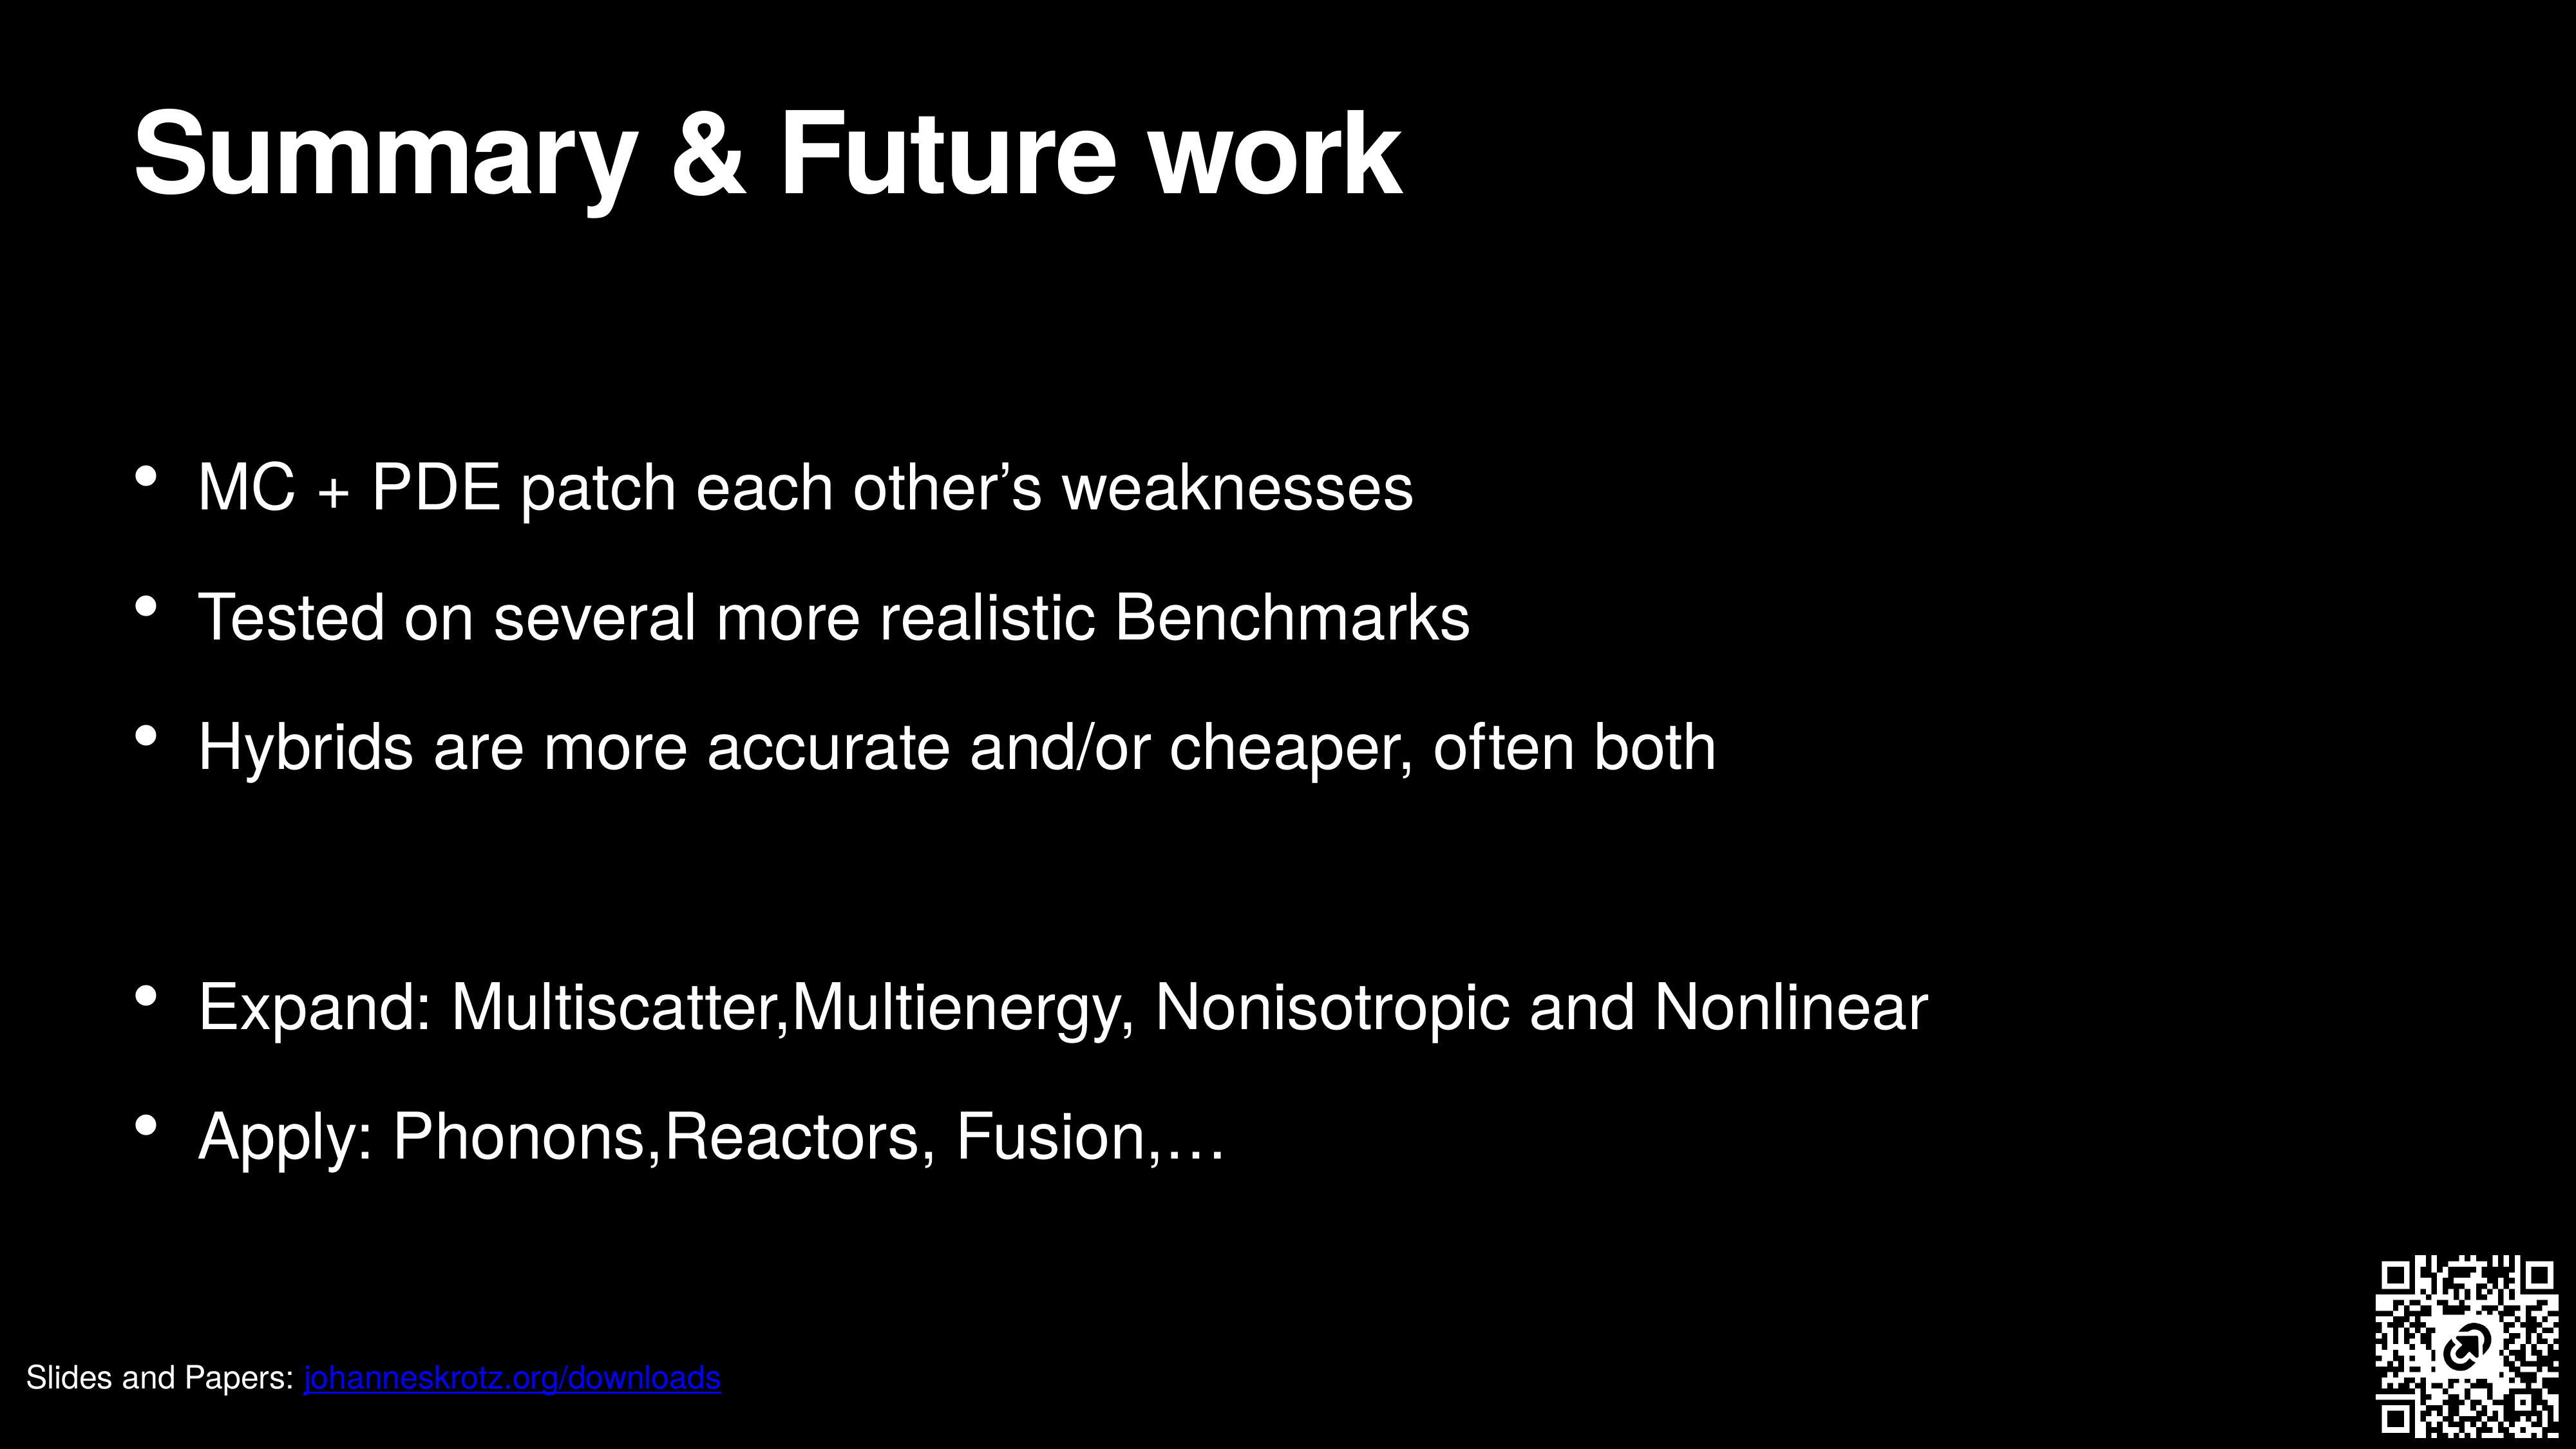

# Summary & Future work
MC + PDE patch each other’s weaknesses
Tested on several more realistic Benchmarks
Hybrids are more accurate and/or cheaper, often both

Expand: Multiscatter,Multienergy, Nonisotropic and Nonlinear
Apply: Phonons,Reactors, Fusion,…